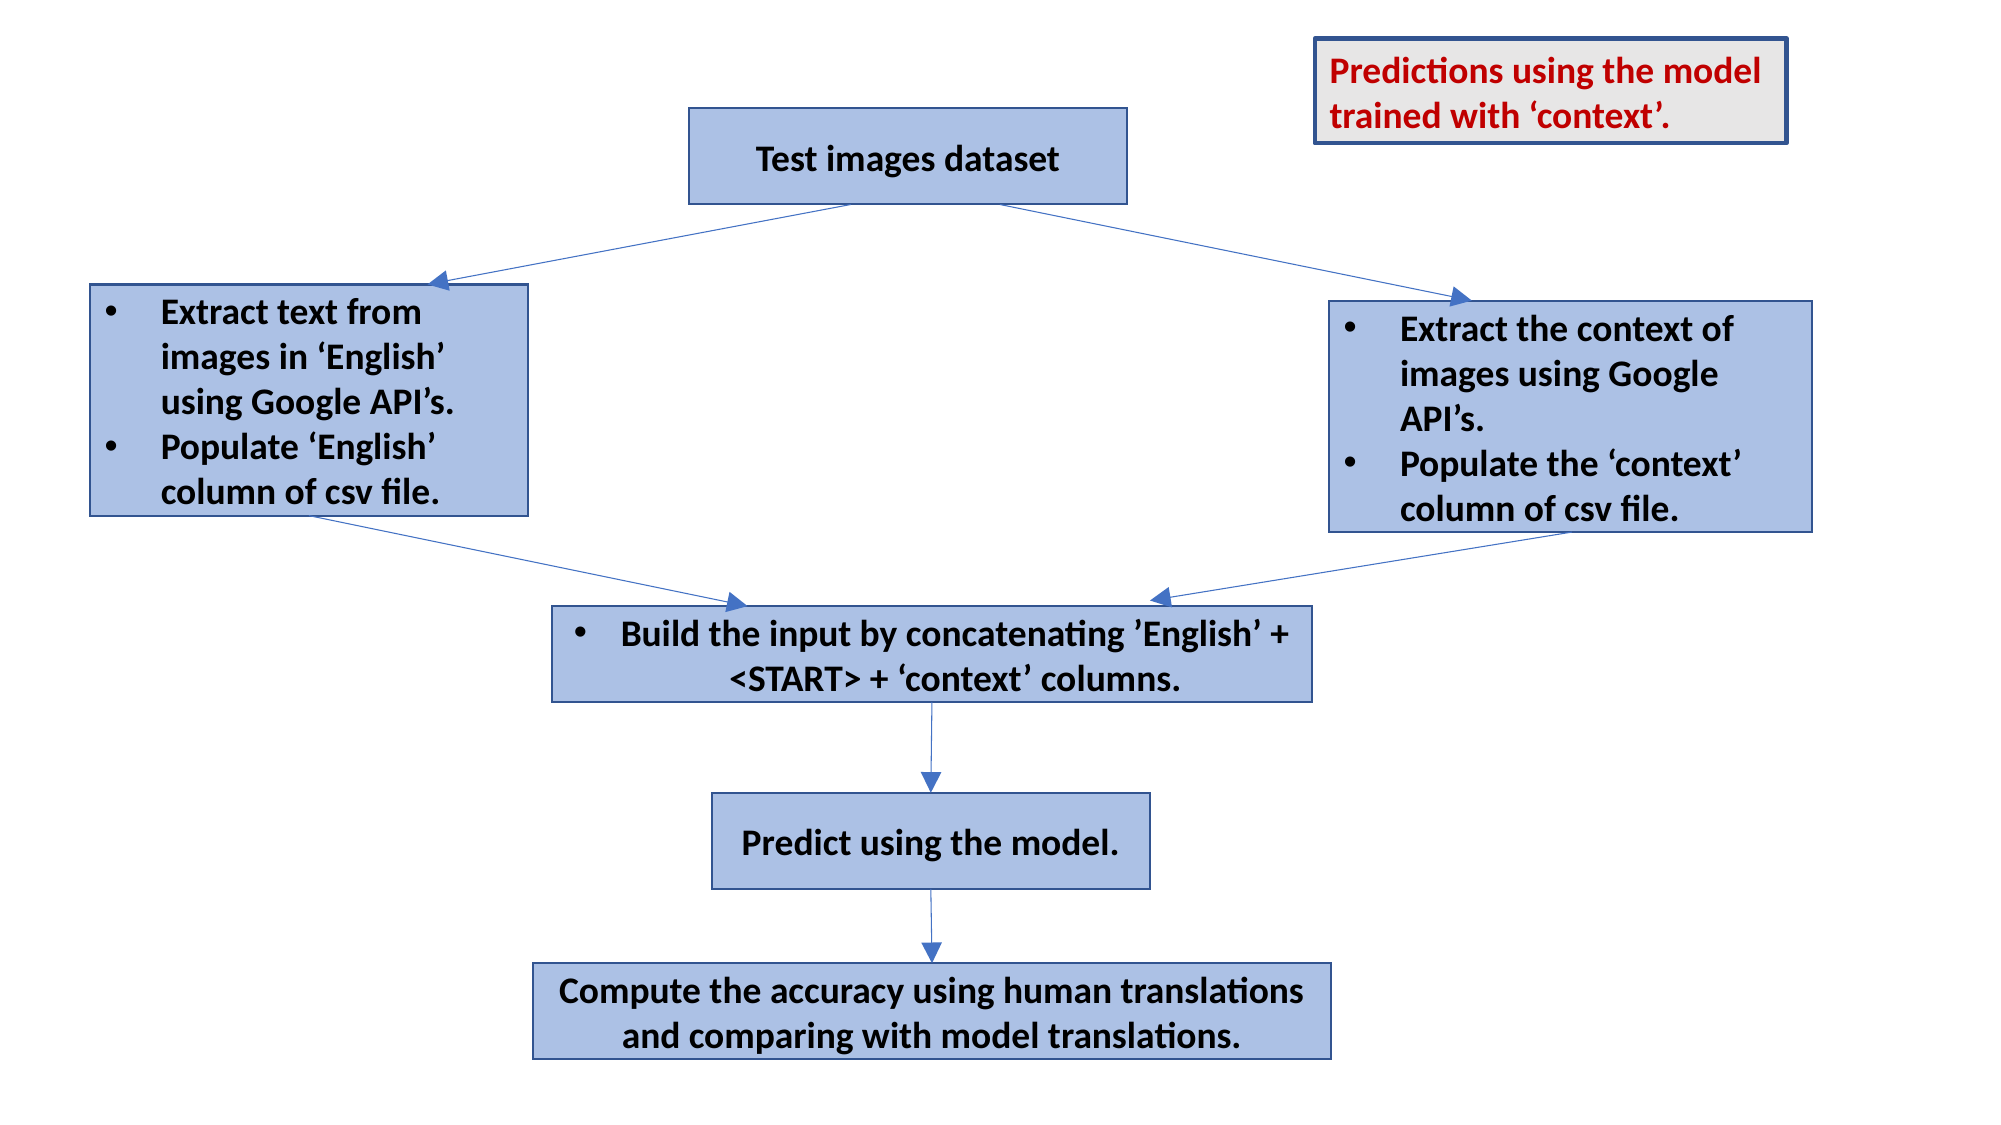

Predictions using the model trained with ‘context’.
Test images dataset
Extract text from images in ‘English’ using Google API’s.
Populate ‘English’ column of csv file.
Extract the context of images using Google API’s.
Populate the ‘context’ column of csv file.
Build the input by concatenating ’English’ + <START> + ‘context’ columns.
Predict using the model.
Compute the accuracy using human translations and comparing with model translations.